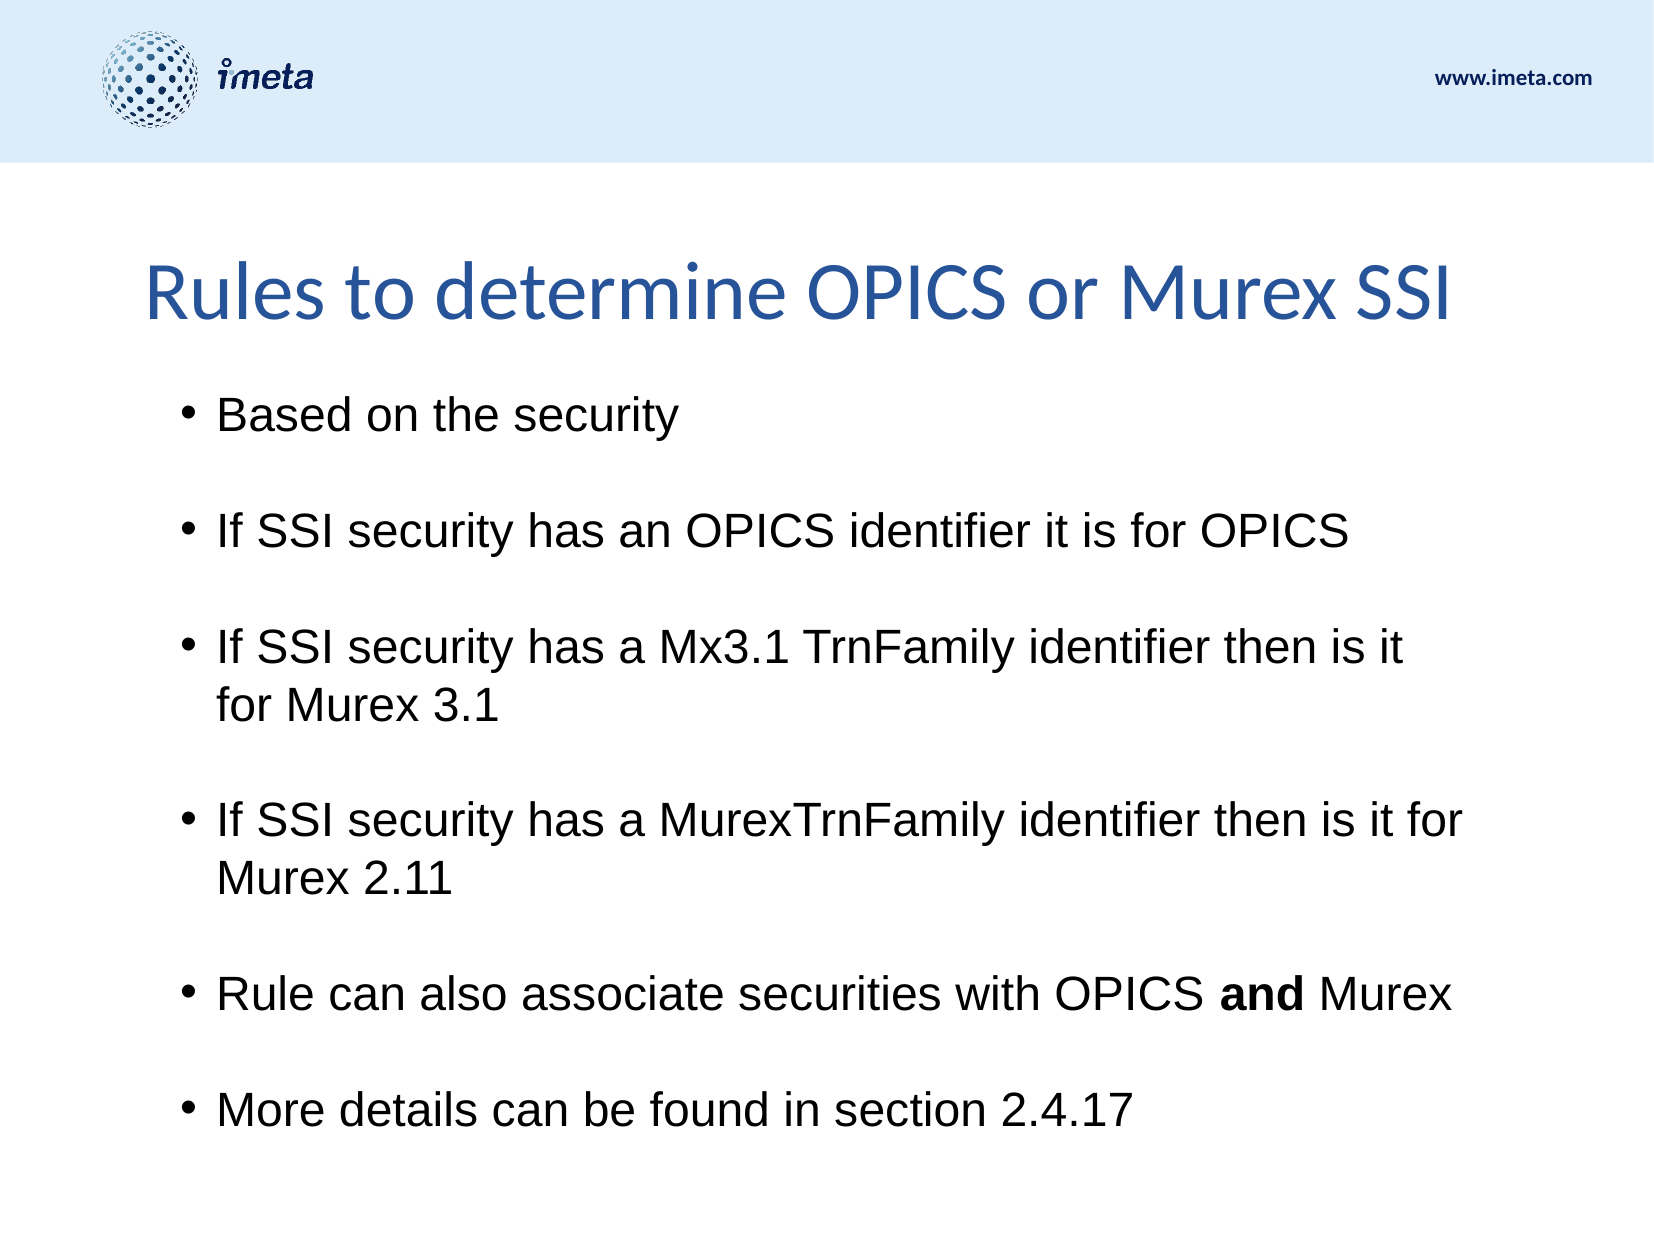

# Rules to determine OPICS or Murex SSI
Based on the security

If SSI security has an OPICS identifier it is for OPICS

If SSI security has a Mx3.1 TrnFamily identifier then is it for Murex 3.1

If SSI security has a MurexTrnFamily identifier then is it for Murex 2.11

Rule can also associate securities with OPICS and Murex

More details can be found in section 2.4.17